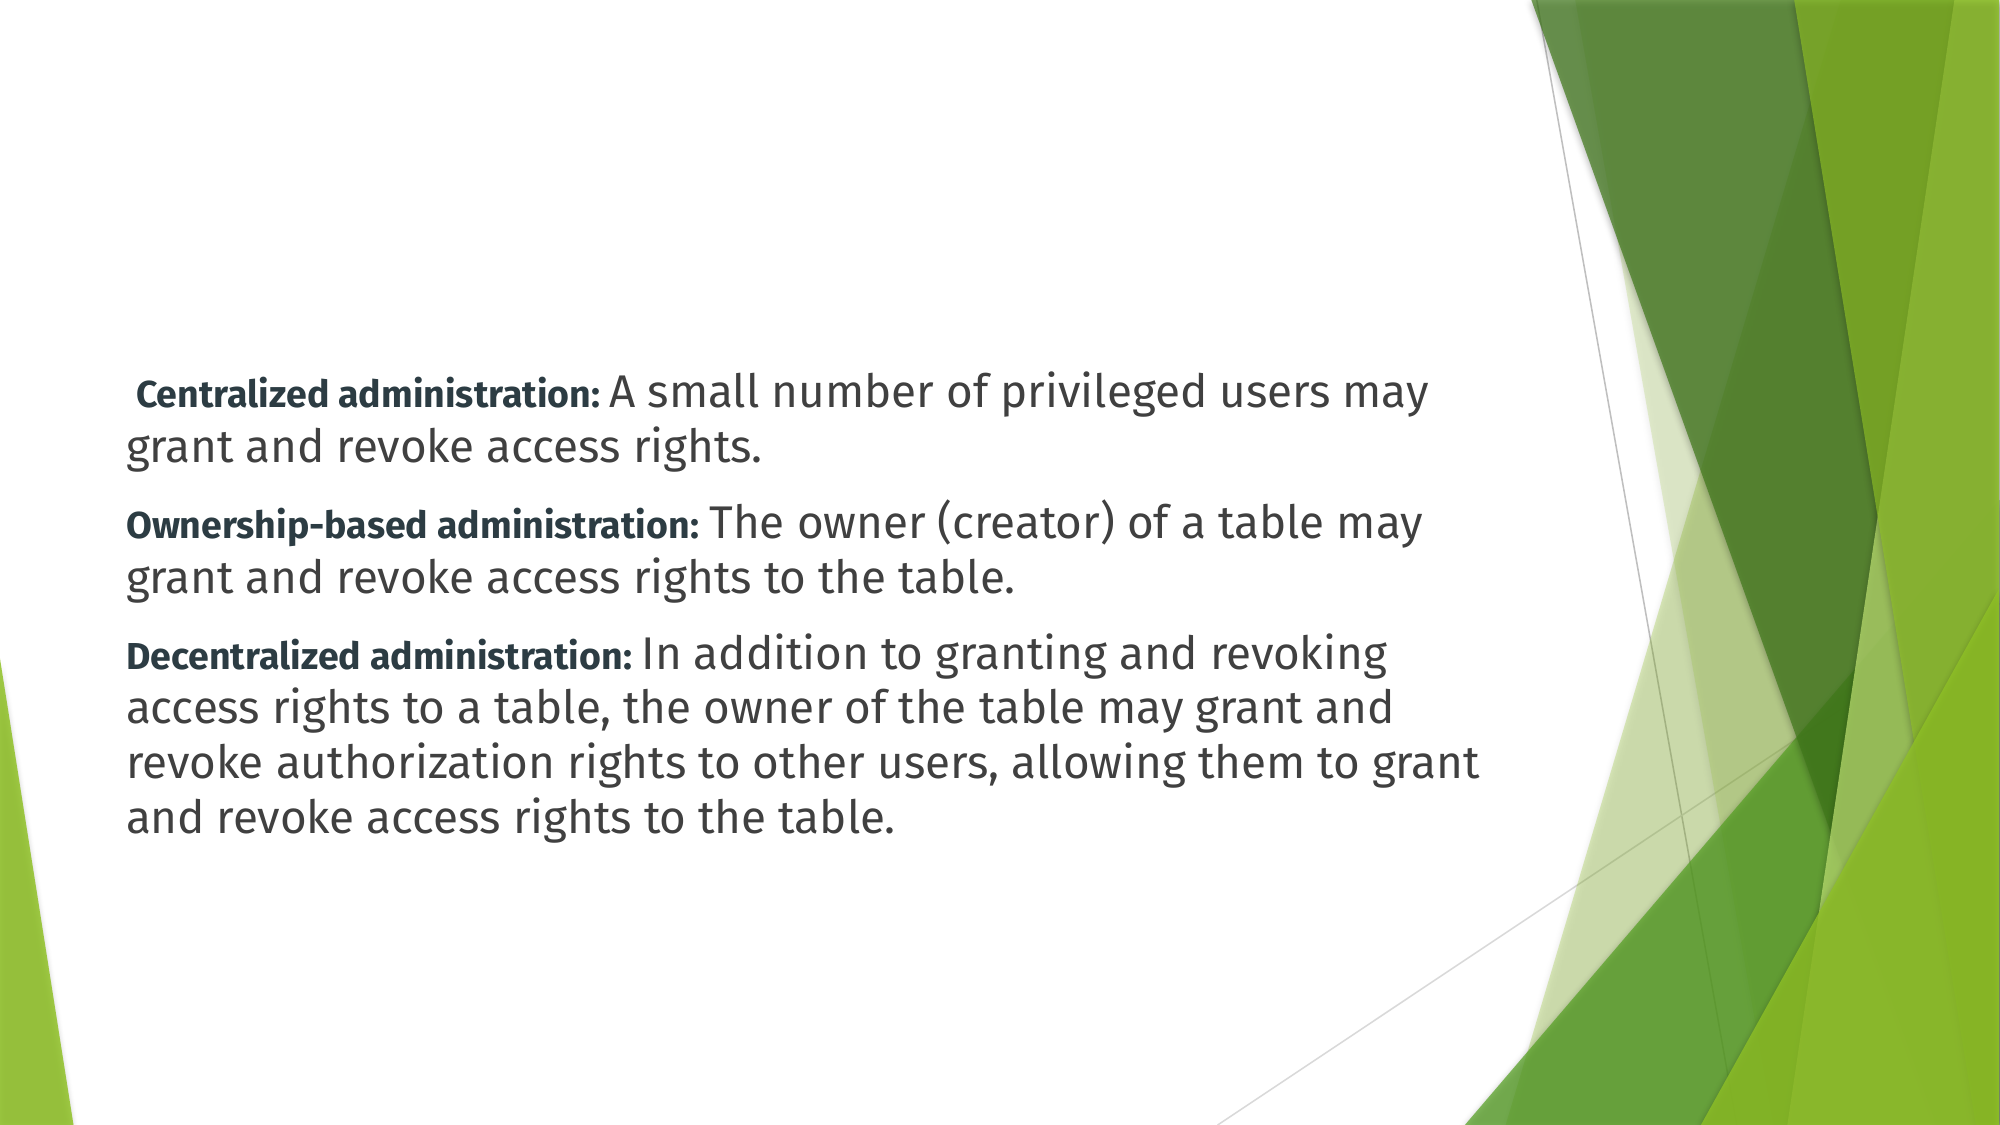

Centralized administration: A small number of privileged users may grant and revoke access rights.
Ownership-based administration: The owner (creator) of a table may grant and revoke access rights to the table.
Decentralized administration: In addition to granting and revoking access rights to a table, the owner of the table may grant and revoke authorization rights to other users, allowing them to grant and revoke access rights to the table.